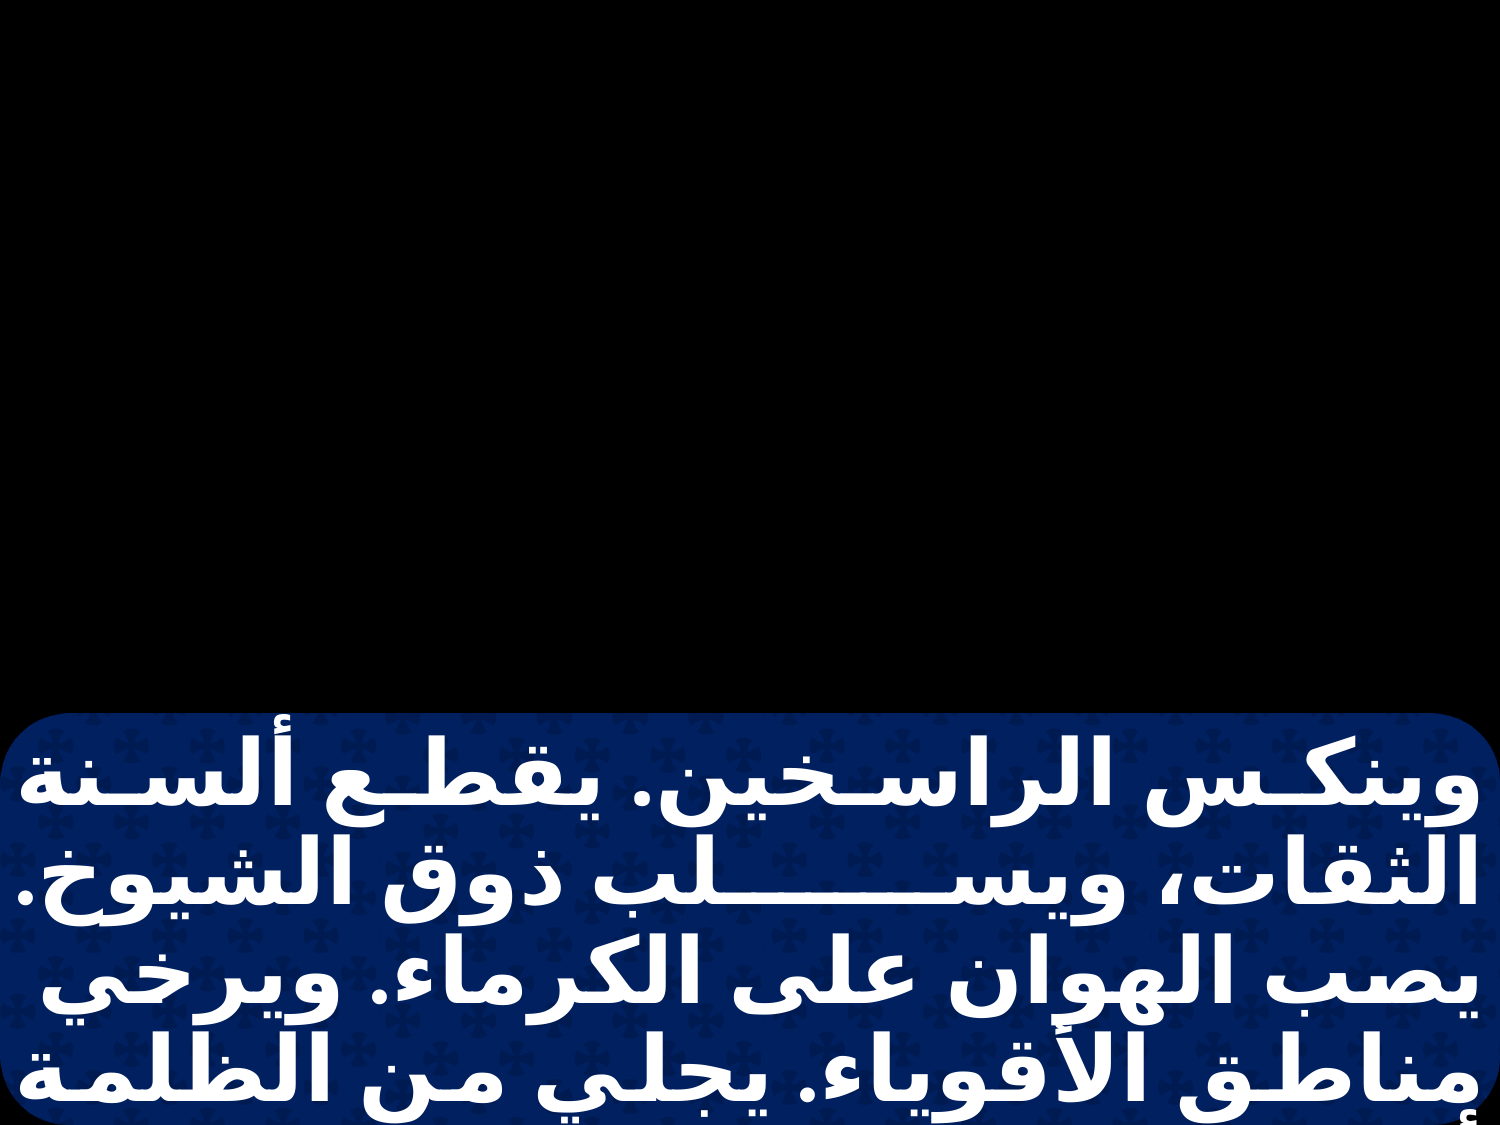

وينكس الراسخين. يقطع ألسنة الثقات، ويسلب ذوق الشيوخ. يصب الهوان على الكرماء. ويرخي  مناطق الأقوياء. يجلي من الظلمة أعماقها. ويبرز ظلال الموت إلى النور. ينمي الأمم ثم يمحقها.